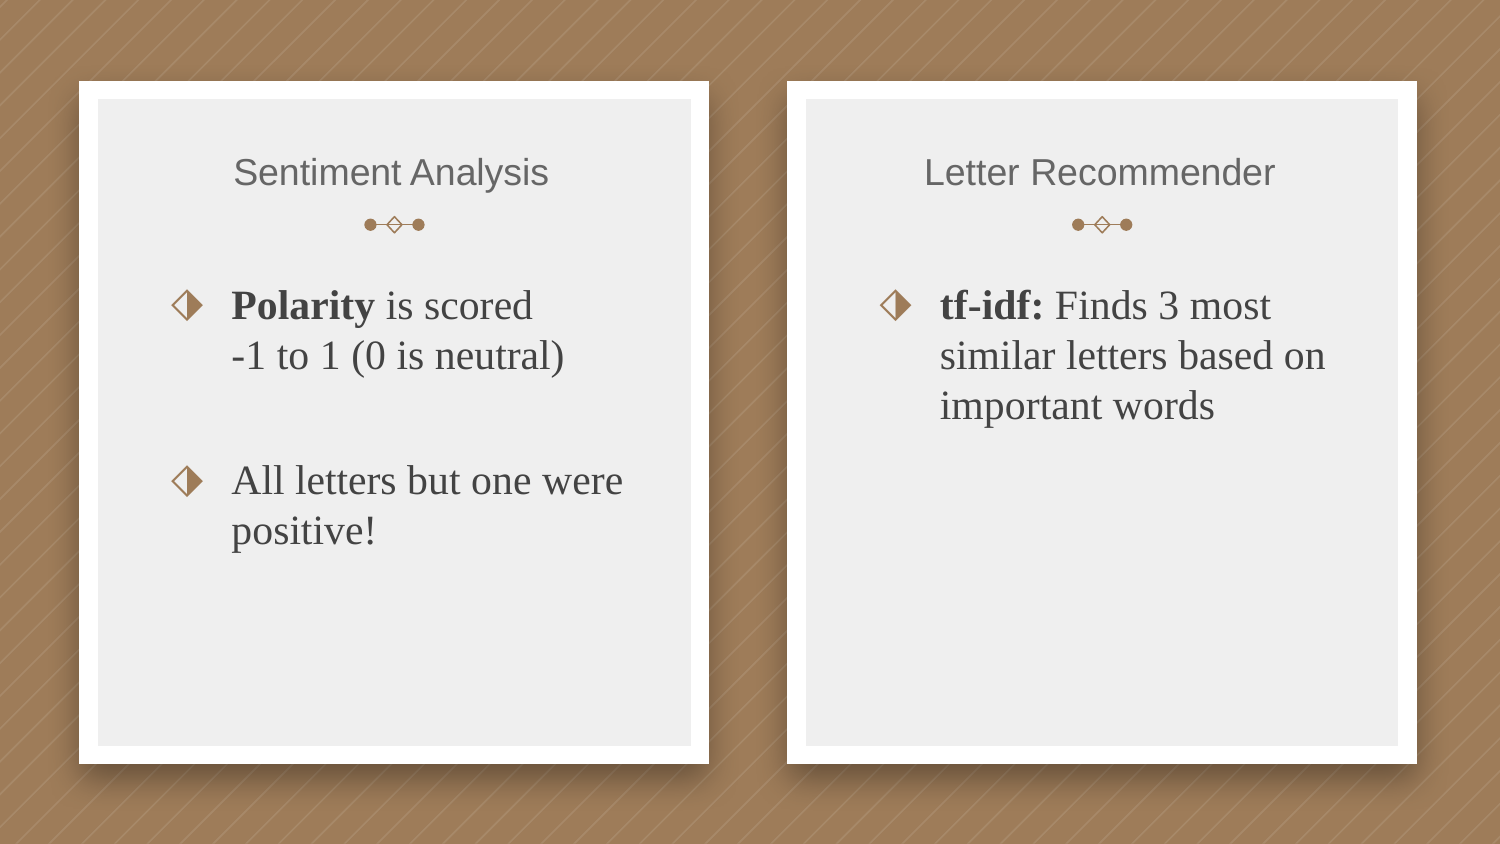

# Sentiment Analysis
Letter Recommender
Polarity is scored
-1 to 1 (0 is neutral)

All letters but one were positive!
tf-idf: Finds 3 most similar letters based on important words